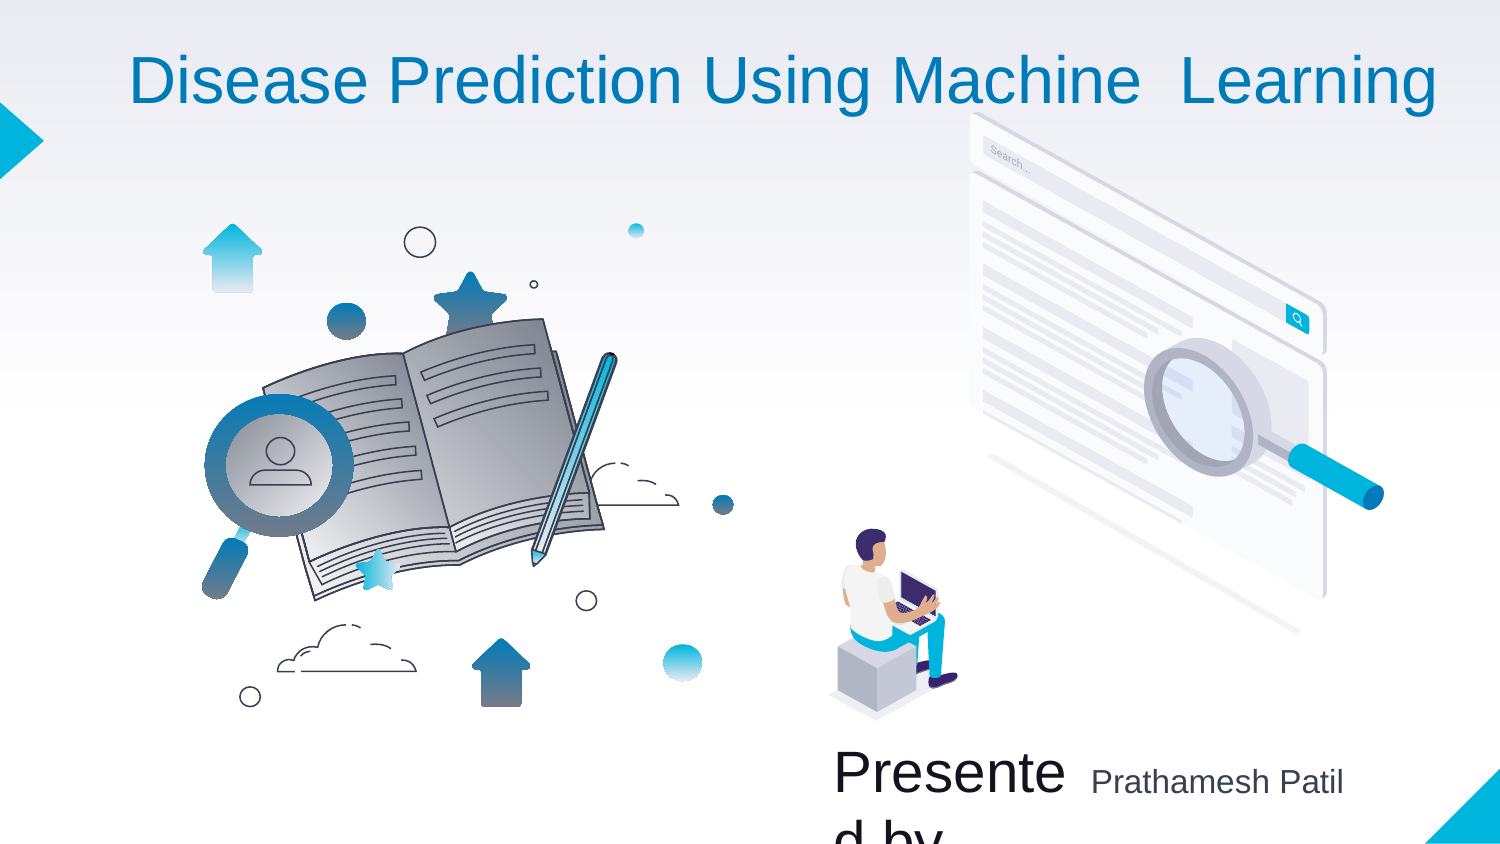

# Disease Prediction Using Machine  Learning

Presented by -
Prathamesh Patil